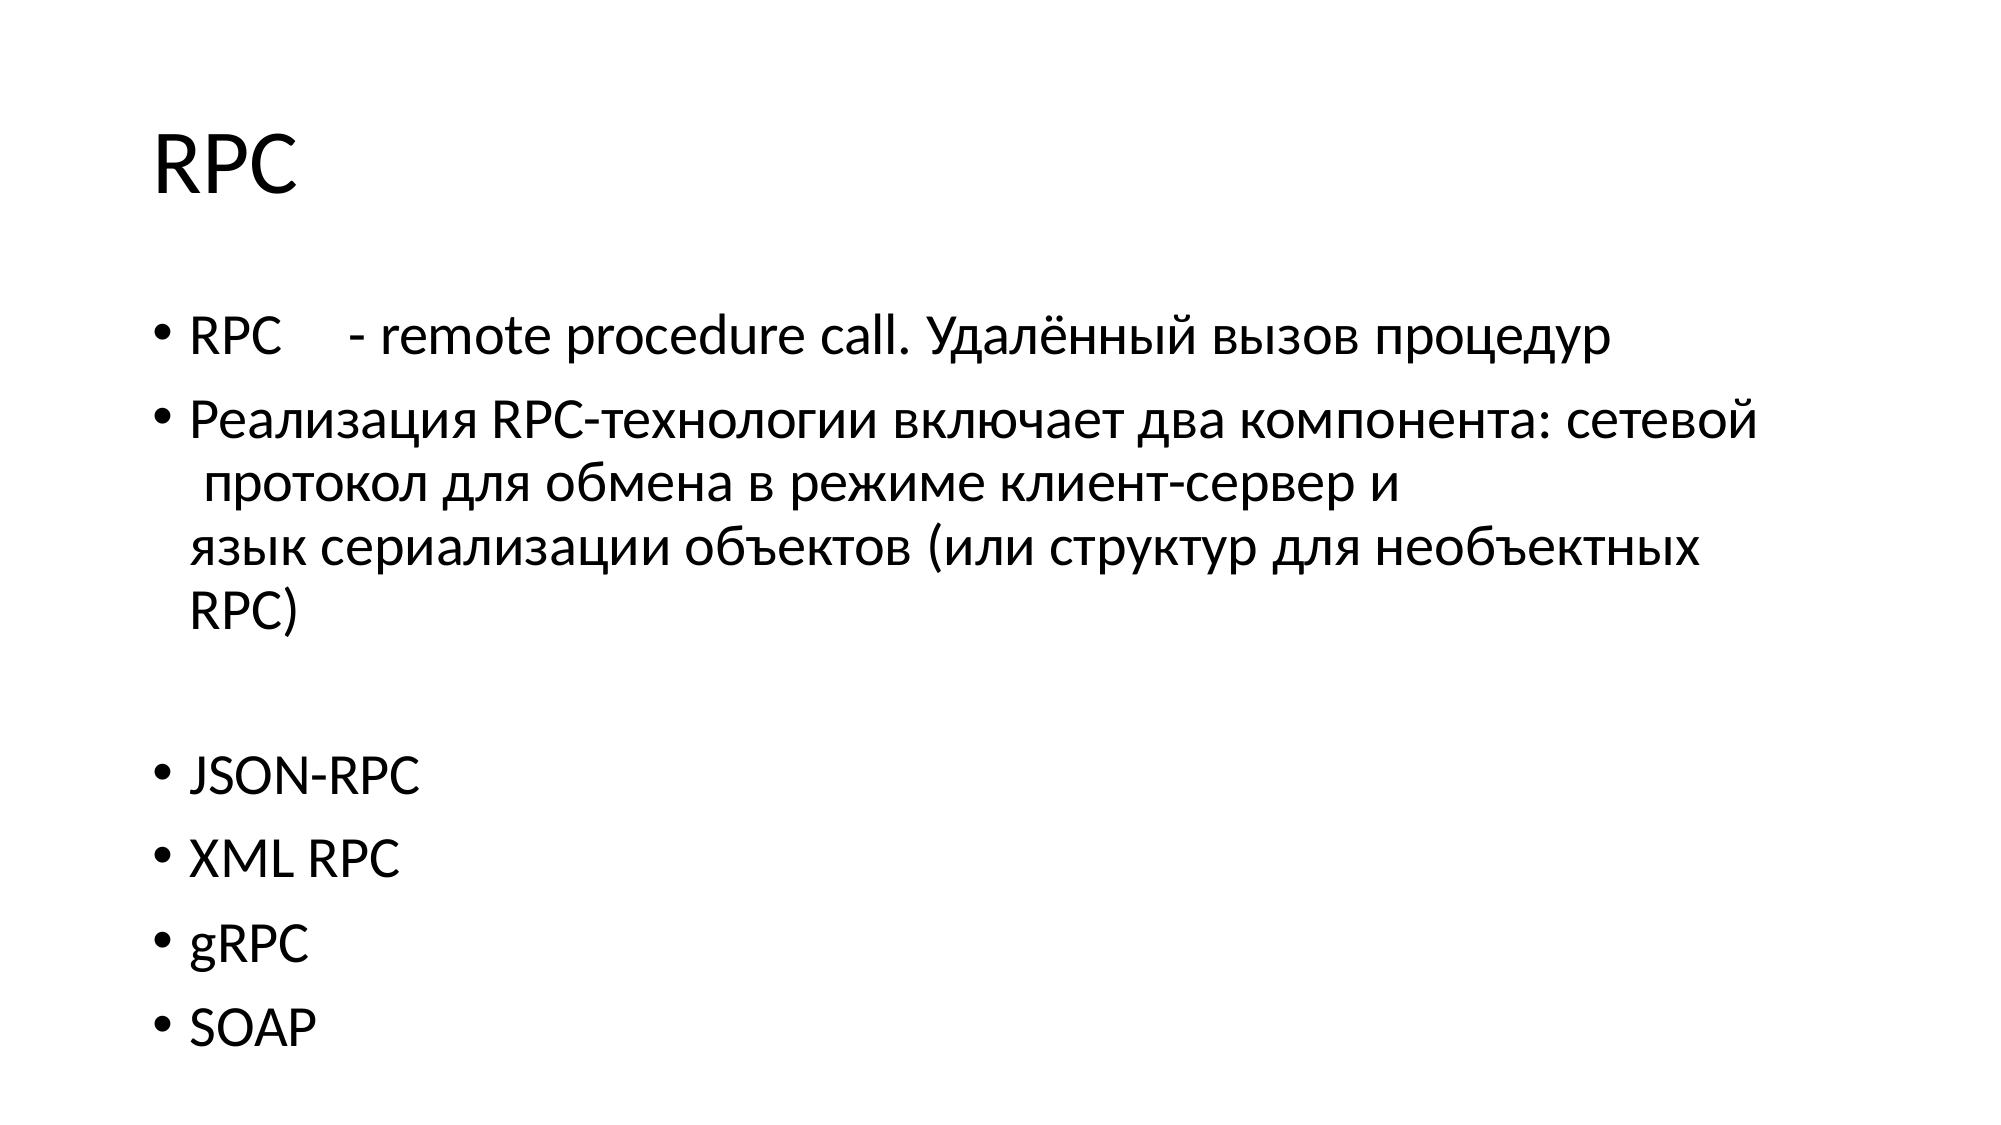

# RPC
RPC	- remote procedure call. Удалённый вызов процедур
Реализация RPC-технологии включает два компонента: сетевой  протокол для обмена в режиме клиент-сервер и
язык сериализации объектов (или структур для необъектных RPC)

JSON-RPC
XML RPC
gRPC
SOAP